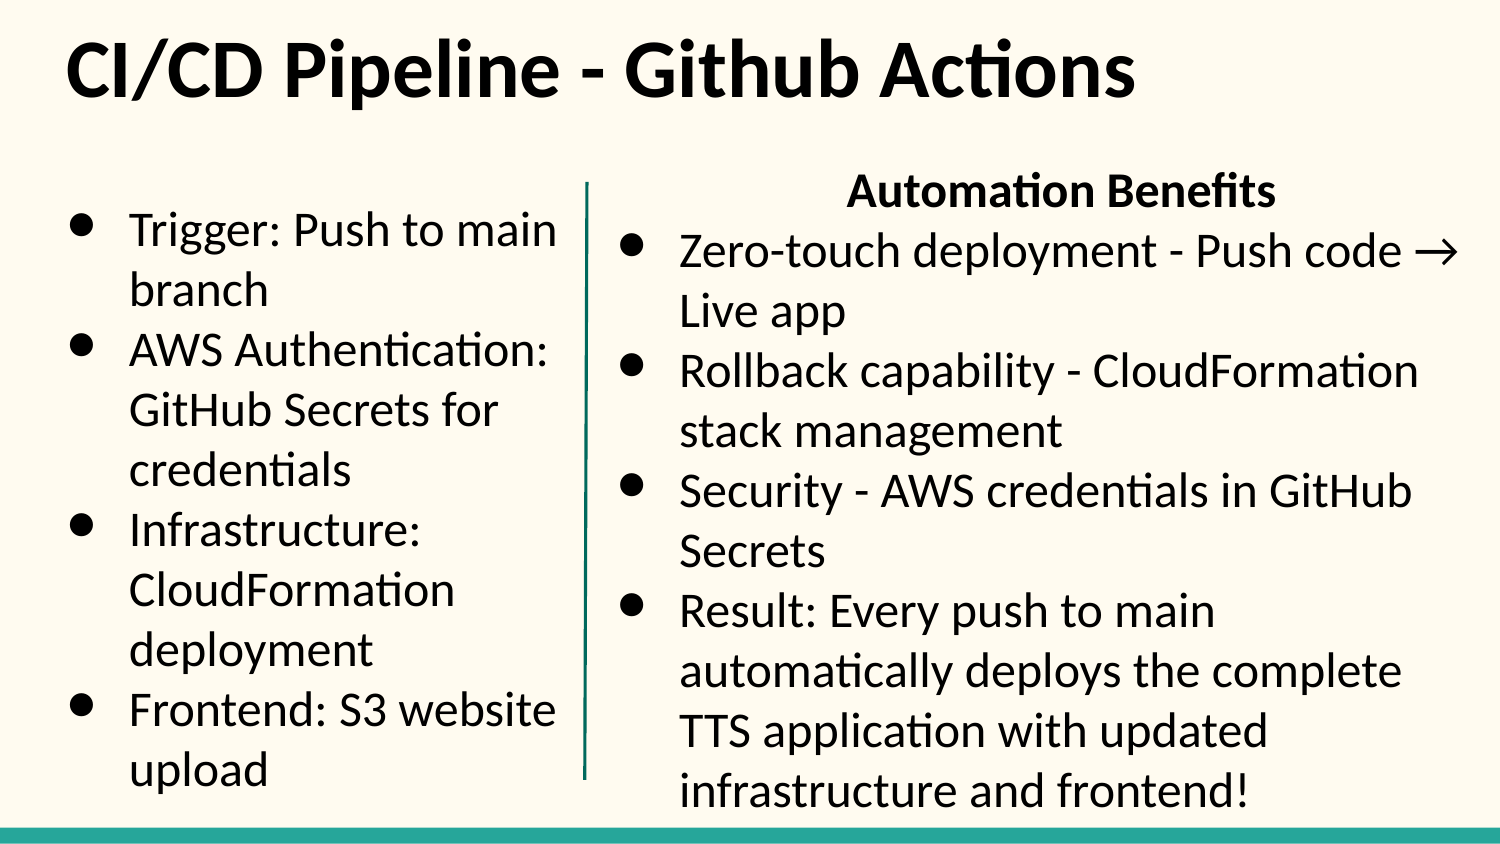

# CI/CD Pipeline - Github Actions
   Automation Benefits
Zero-touch deployment - Push code → Live app
Rollback capability - CloudFormation stack management
Security - AWS credentials in GitHub Secrets
Result: Every push to main automatically deploys the complete TTS application with updated infrastructure and frontend!

Trigger: Push to main branch
AWS Authentication: GitHub Secrets for credentials
Infrastructure: CloudFormation deployment
Frontend: S3 website upload